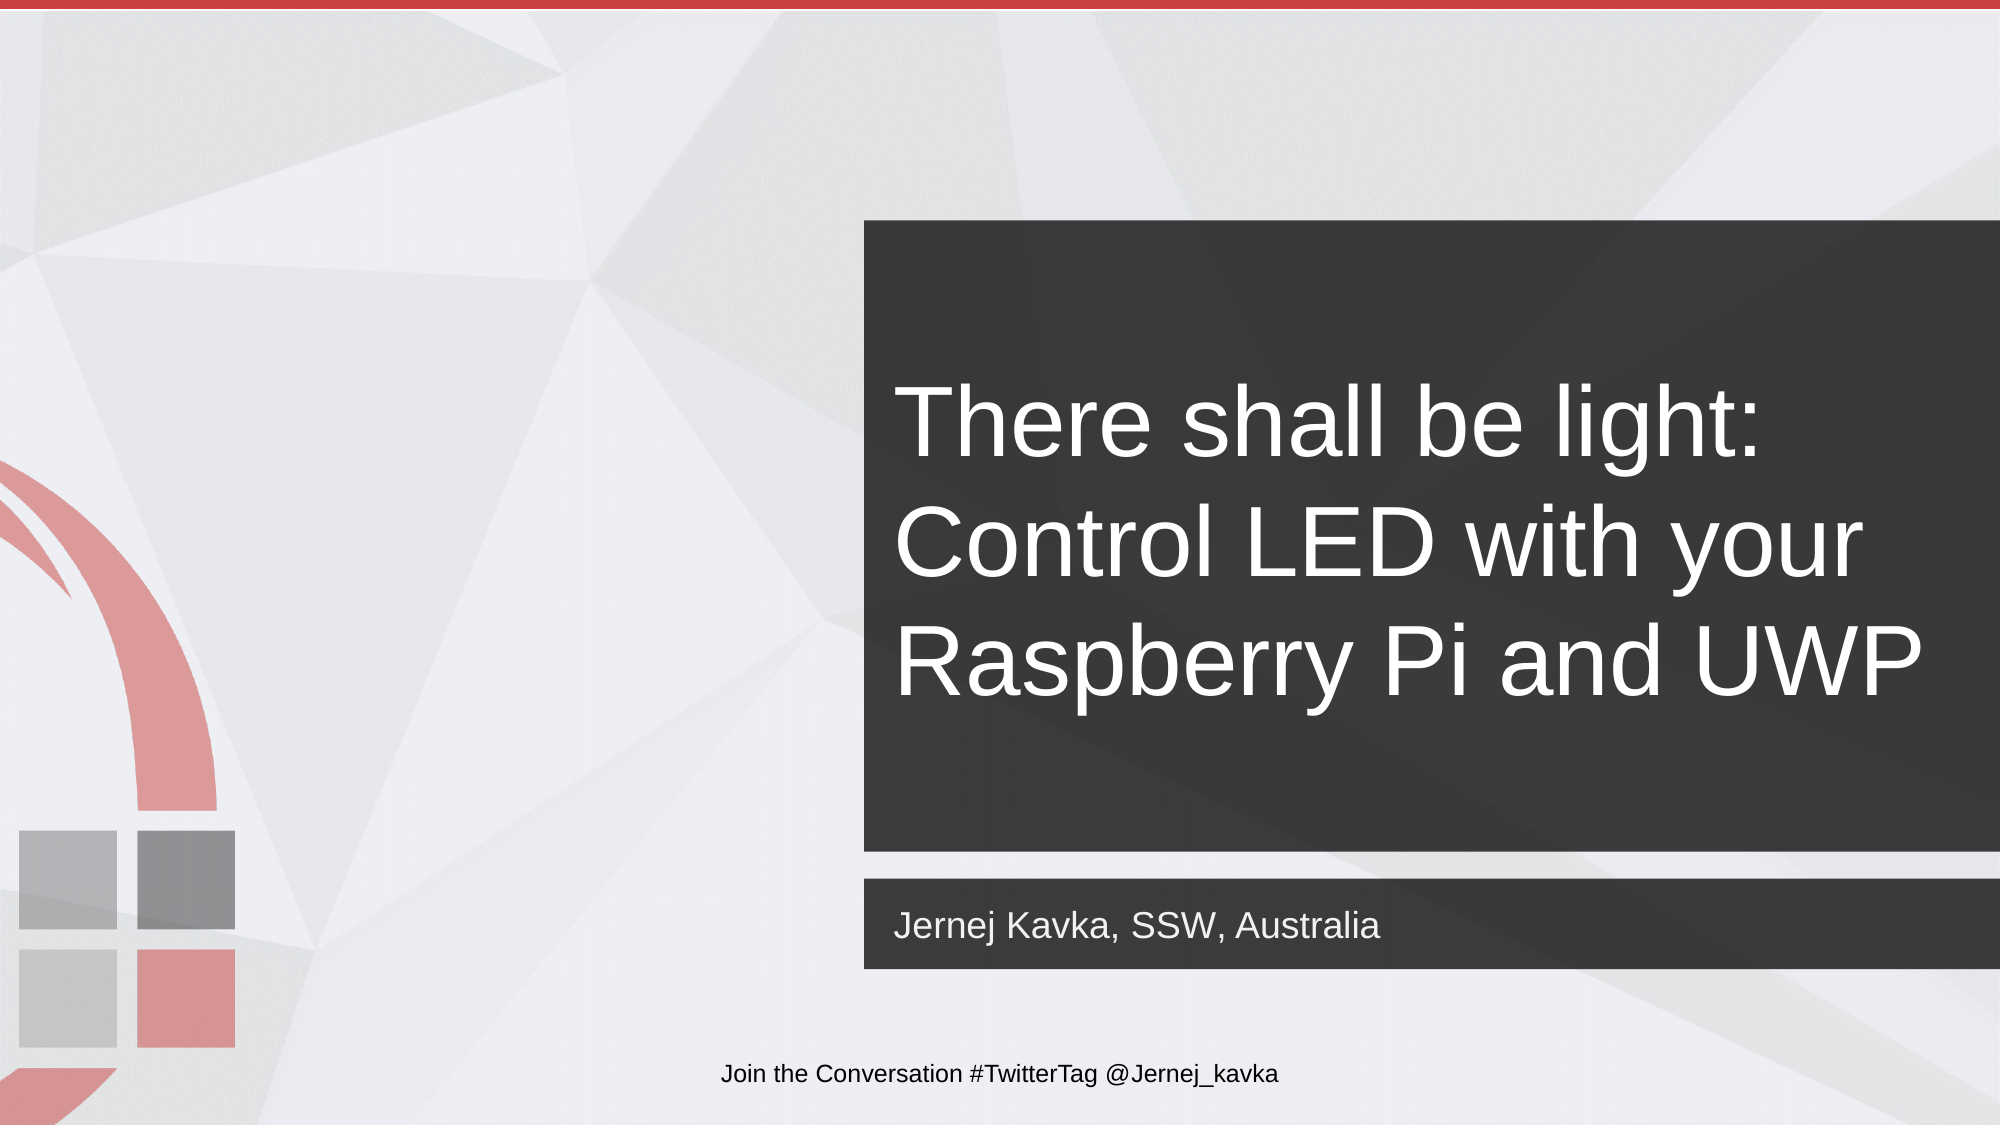

# There shall be light: Control LED with your Raspberry Pi and UWP
Jernej Kavka, SSW, Australia
Join the Conversation #TwitterTag @Jernej_kavka